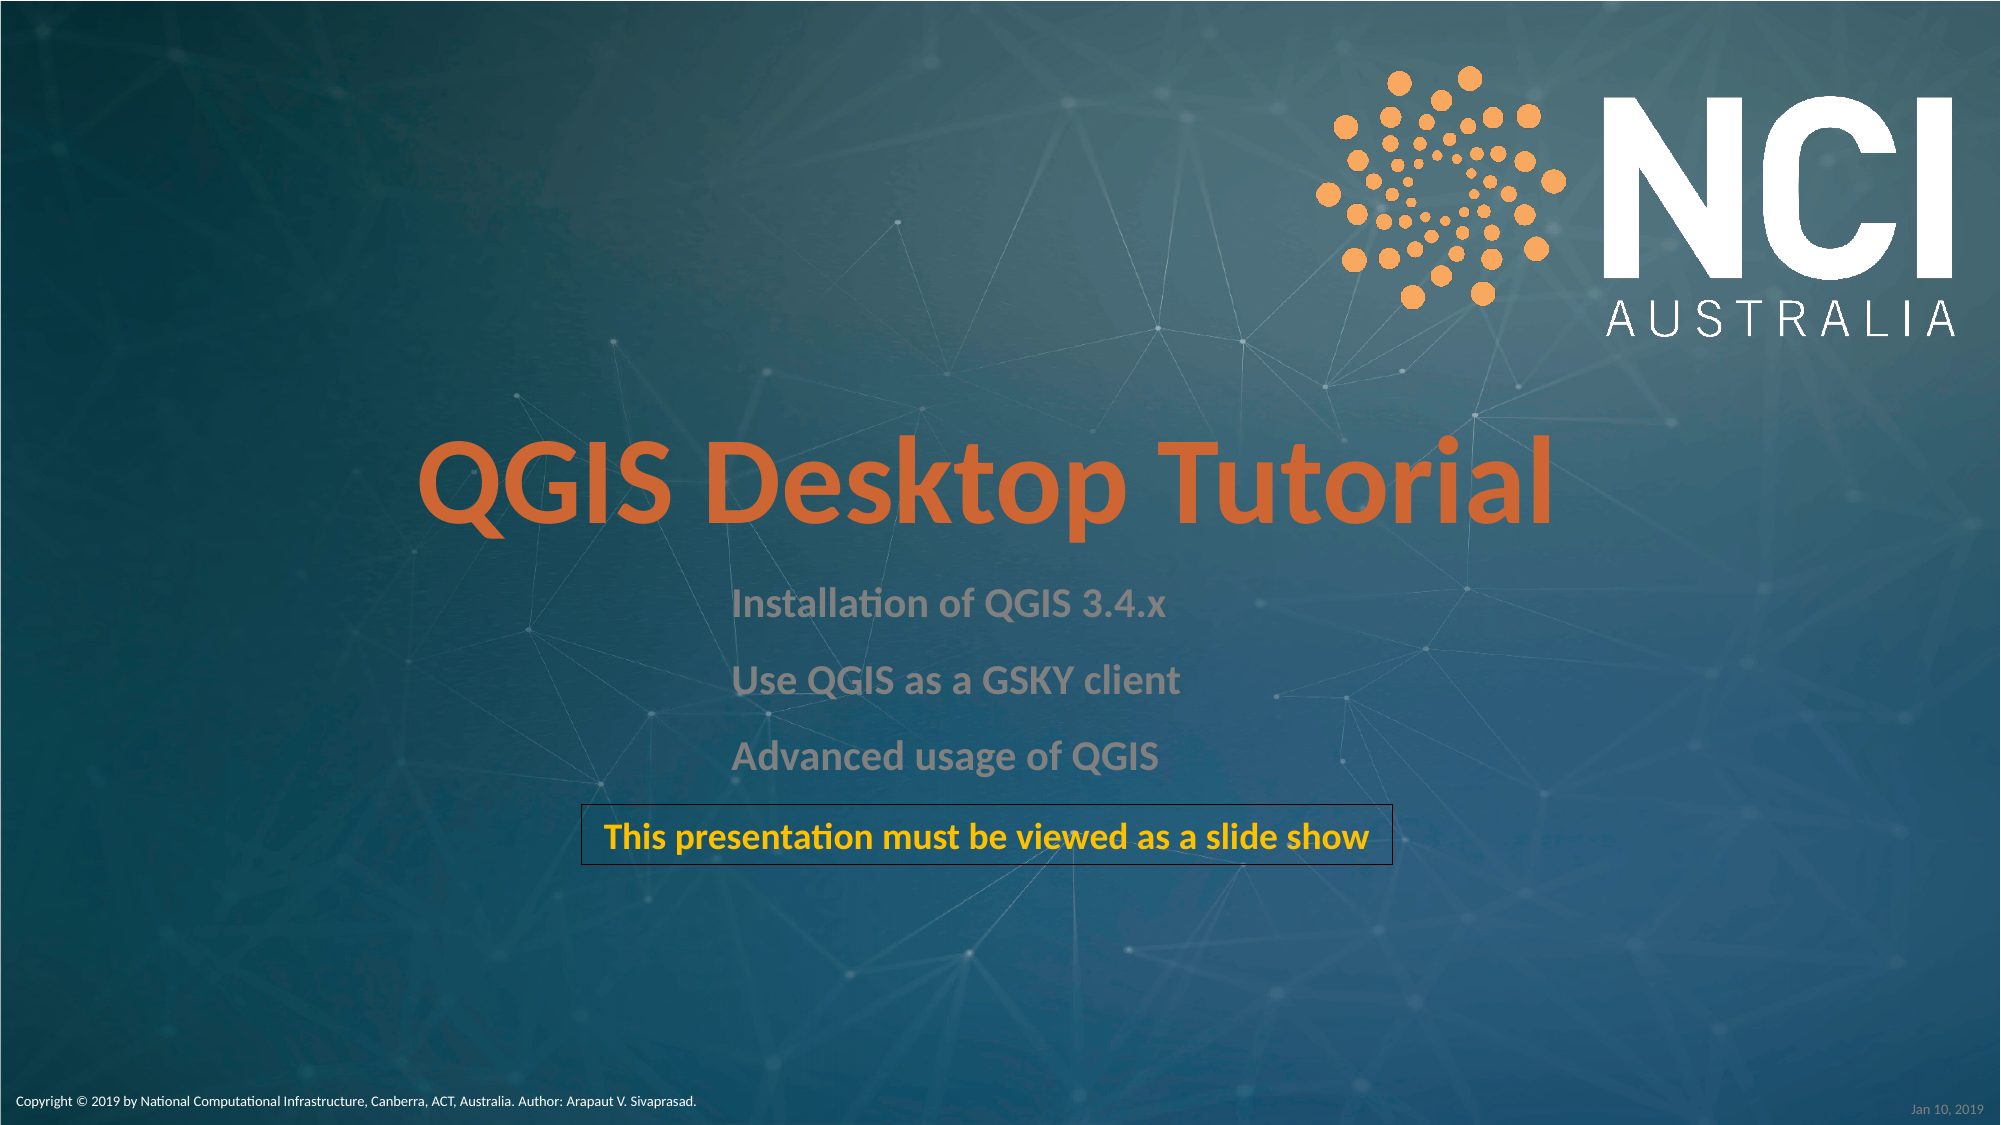

# QGIS Desktop Tutorial
Installation of QGIS 3.4.x
Use QGIS as a GSKY client
Advanced usage of QGIS
This presentation must be viewed as a slide show
Copyright © 2019 by National Computational Infrastructure, Canberra, ACT, Australia. Author: Arapaut V. Sivaprasad.
Jan 10, 2019